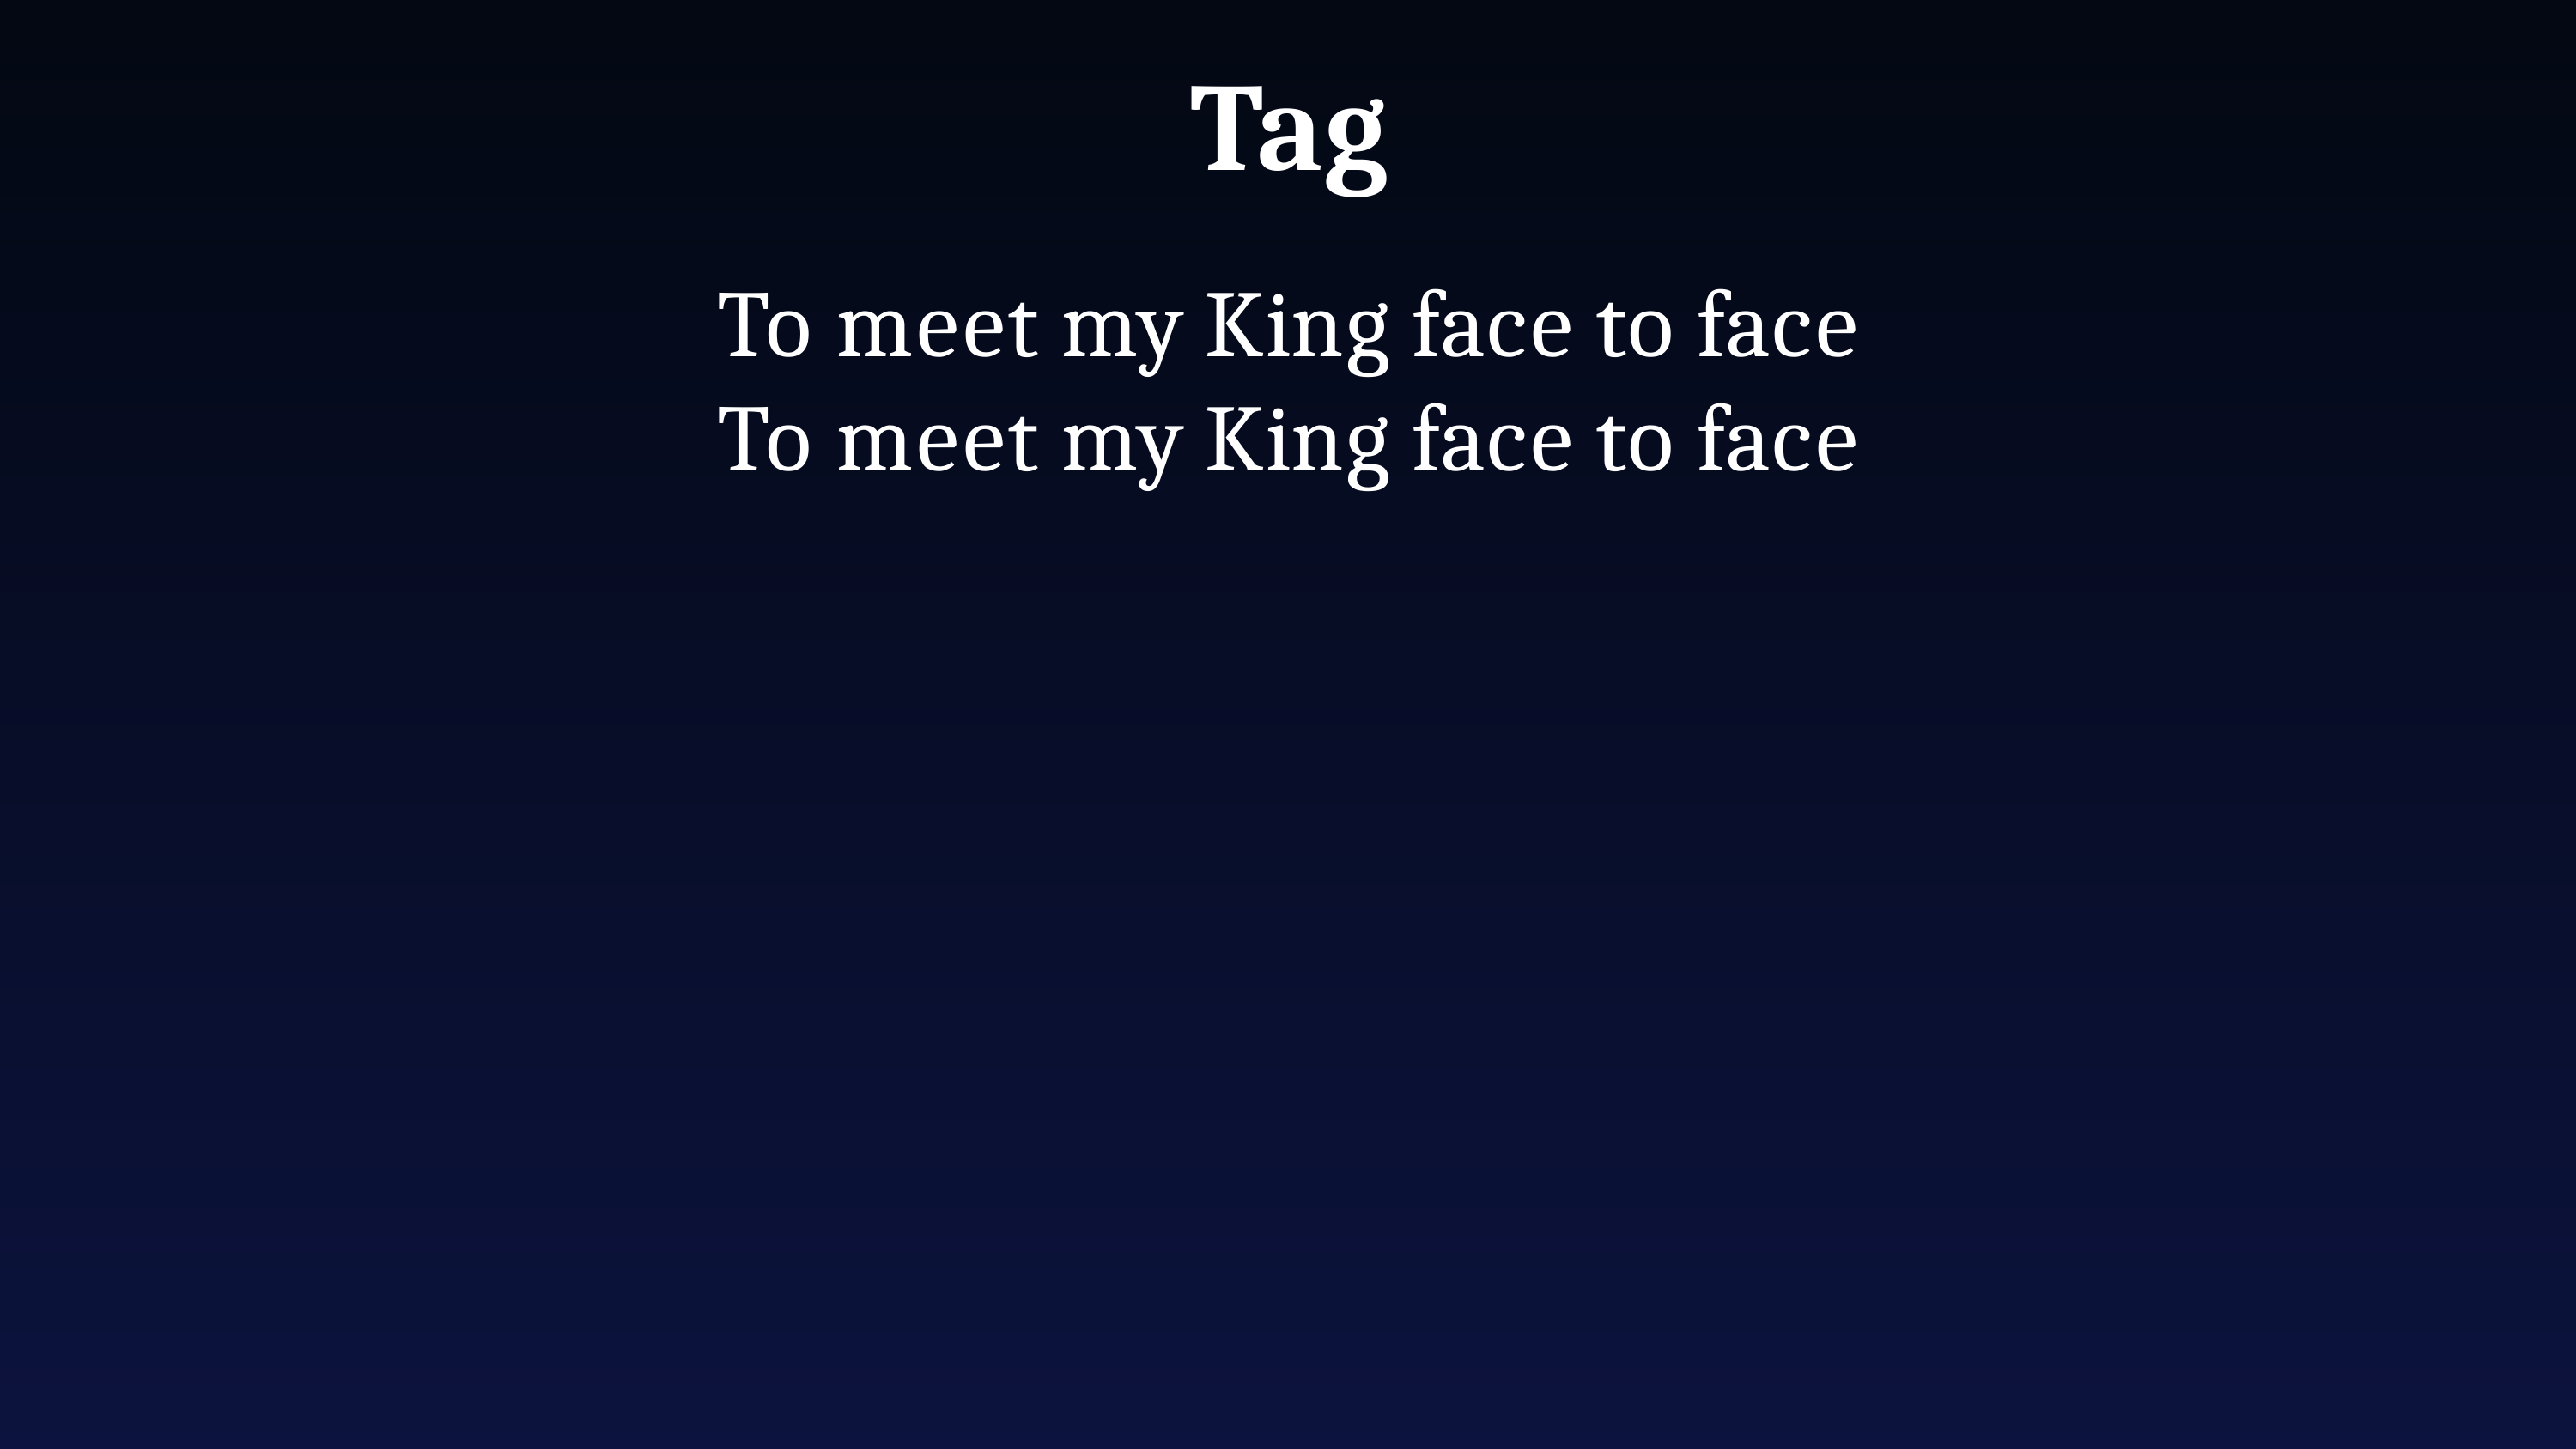

Tag
To meet my King face to face
To meet my King face to face